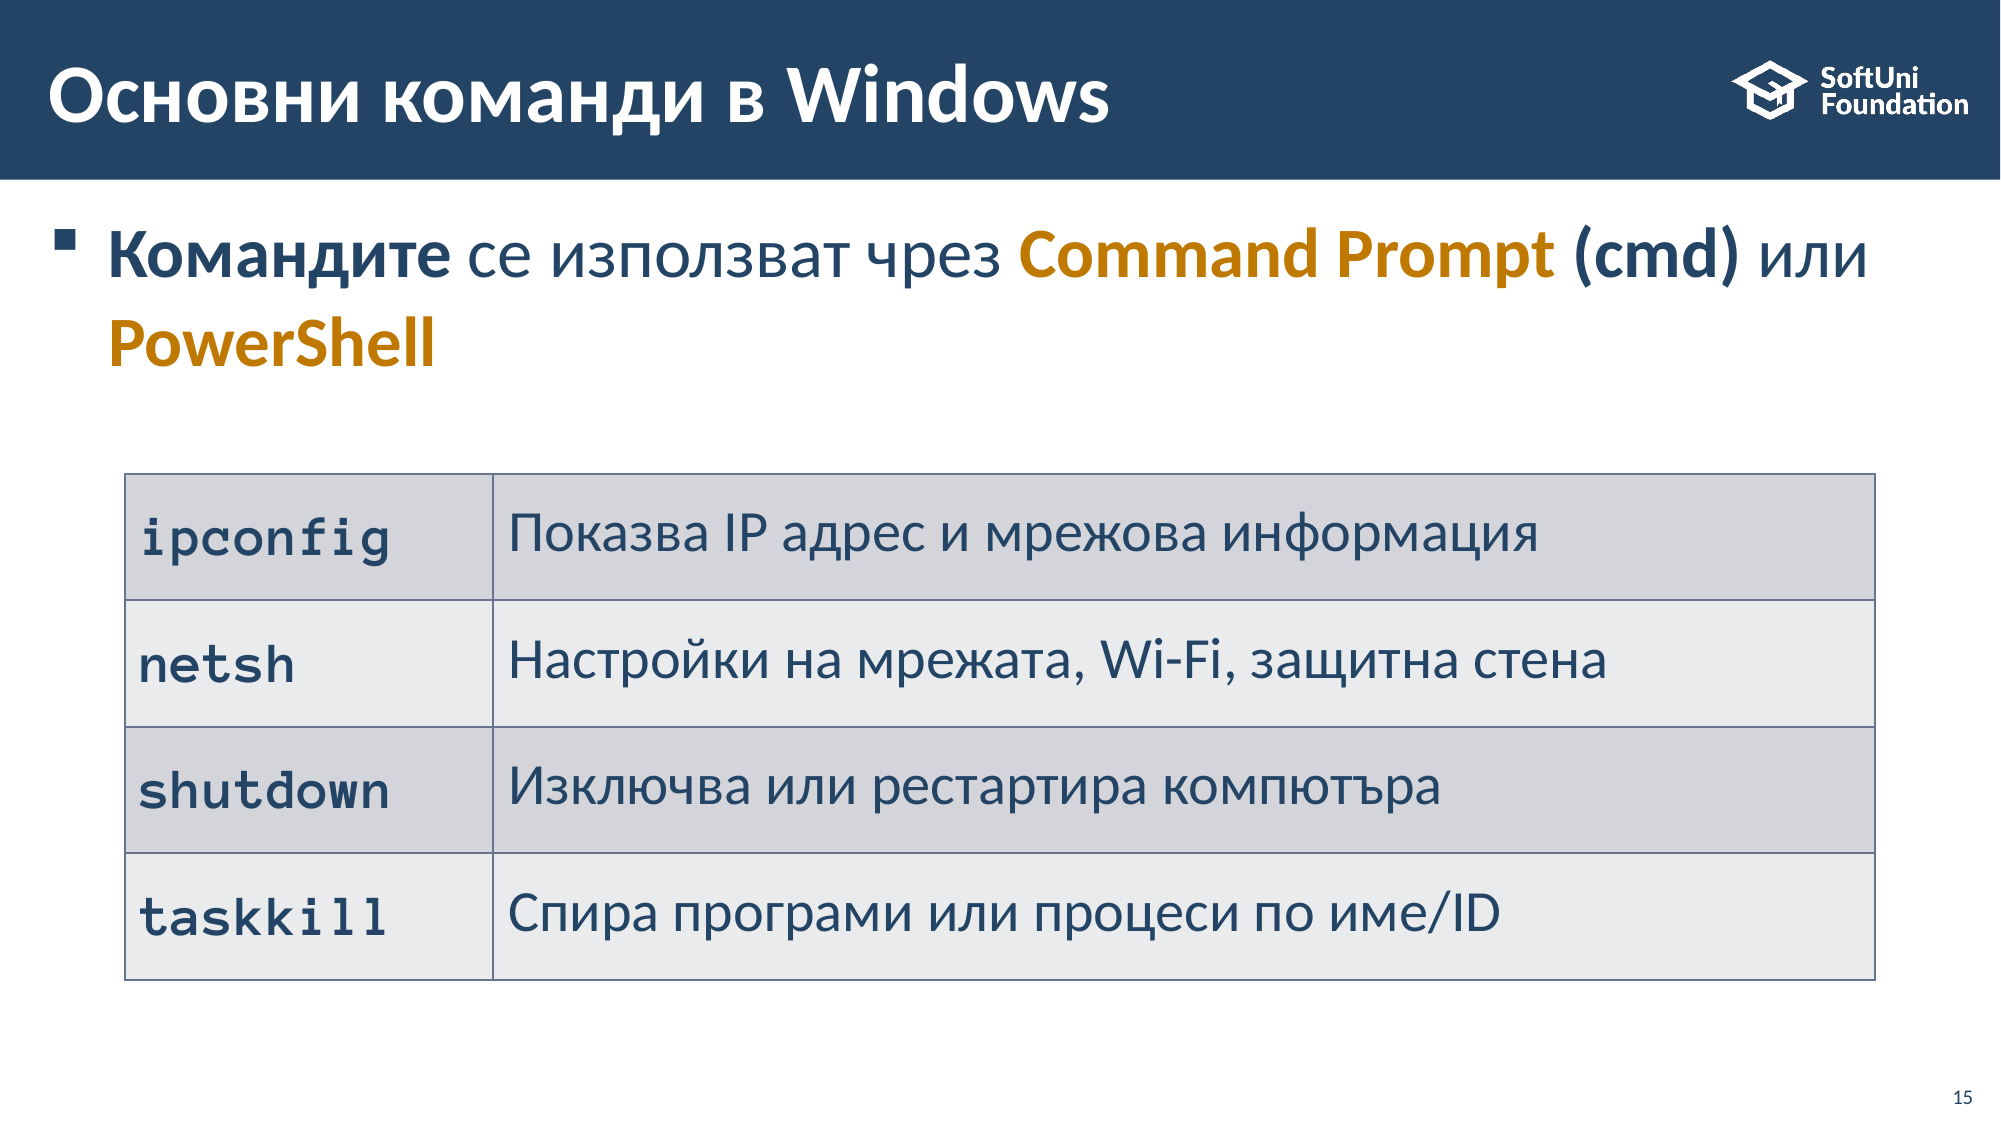

# Основни команди в Windows
Командите се използват чрез Command Prompt (cmd) или PowerShell

| ipconfig | Показва IP адрес и мрежова информация |
| --- | --- |
| netsh | Настройки на мрежата, Wi-Fi, защитна стена |
| shutdown | Изключва или рестартира компютъра |
| taskkill | Спира програми или процеси по име/ID |
15